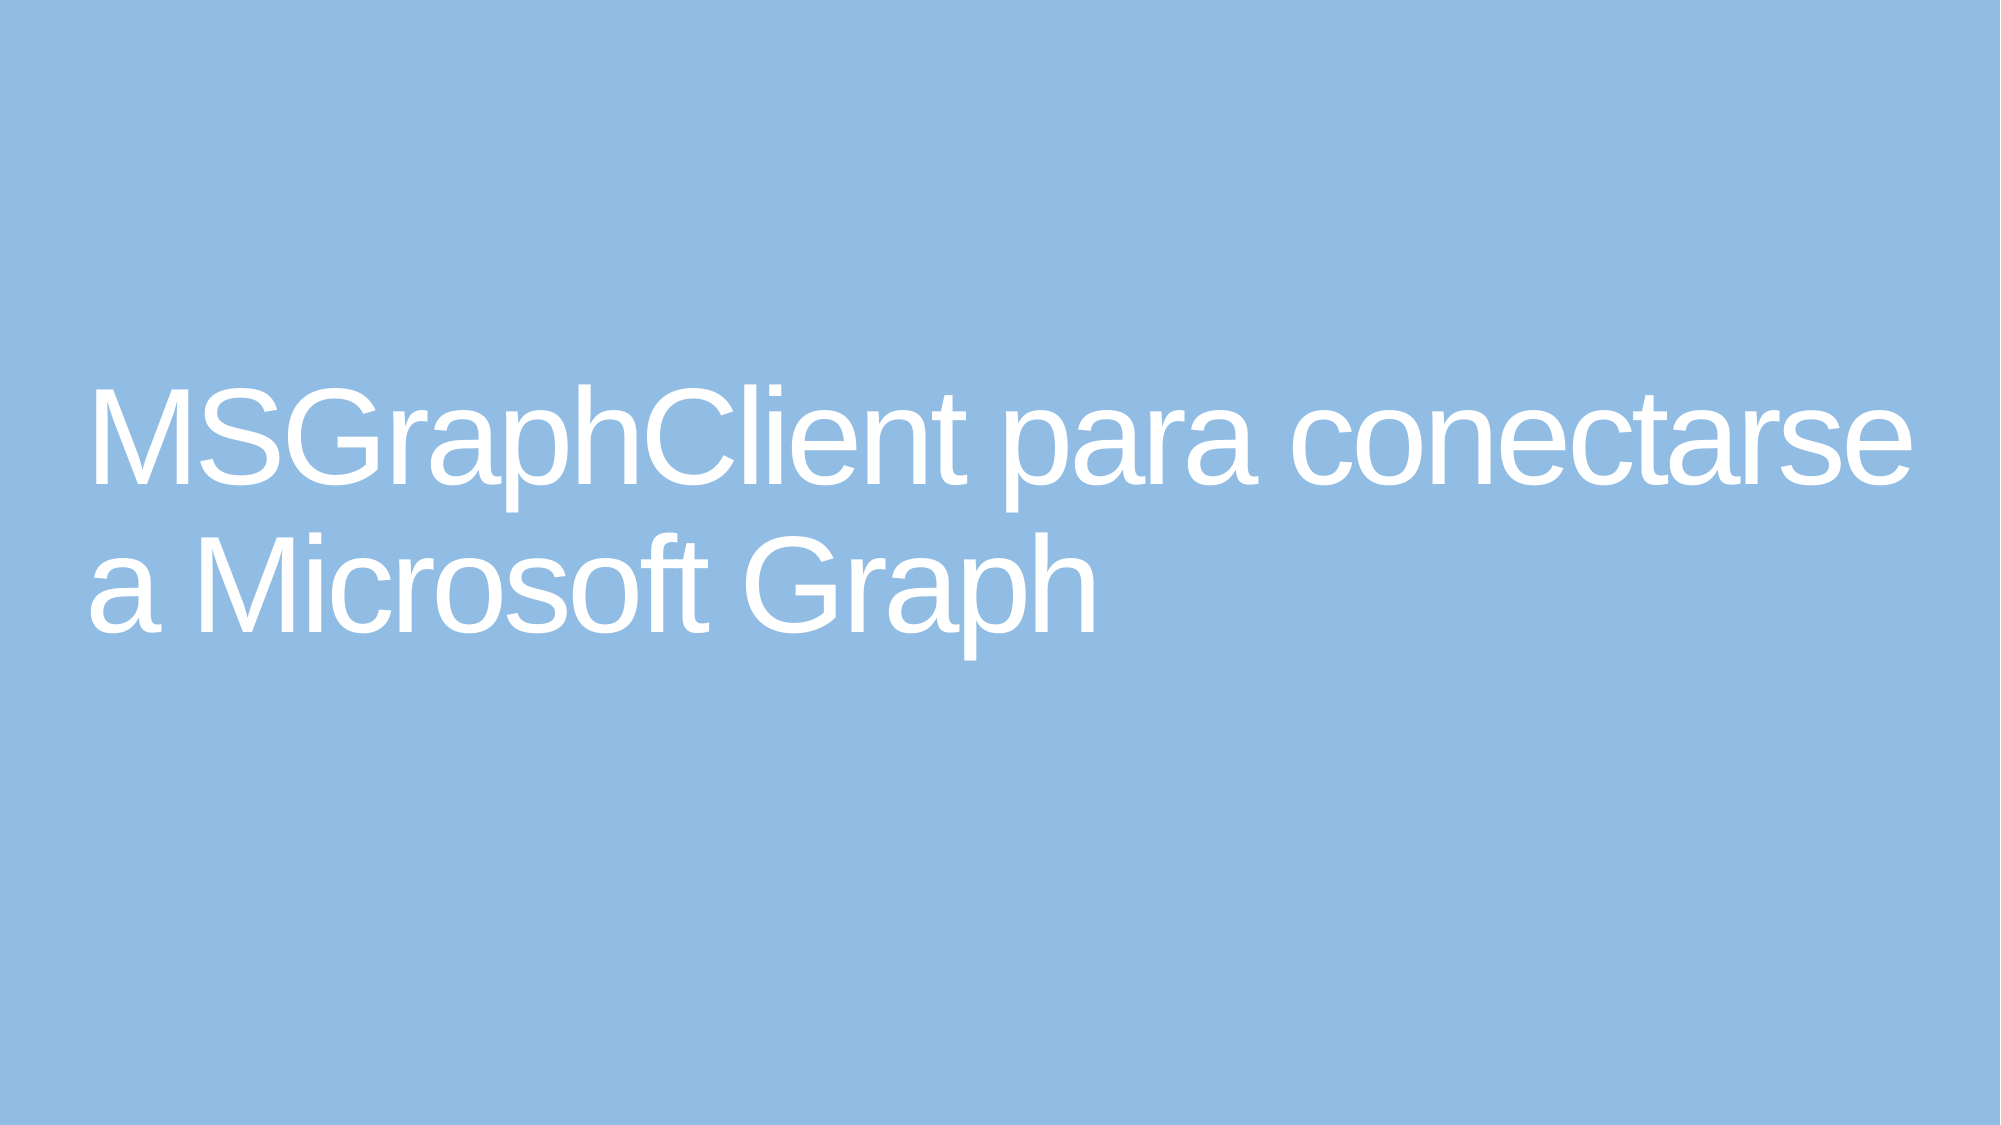

# MSGraphClient para conectarse a Microsoft Graph